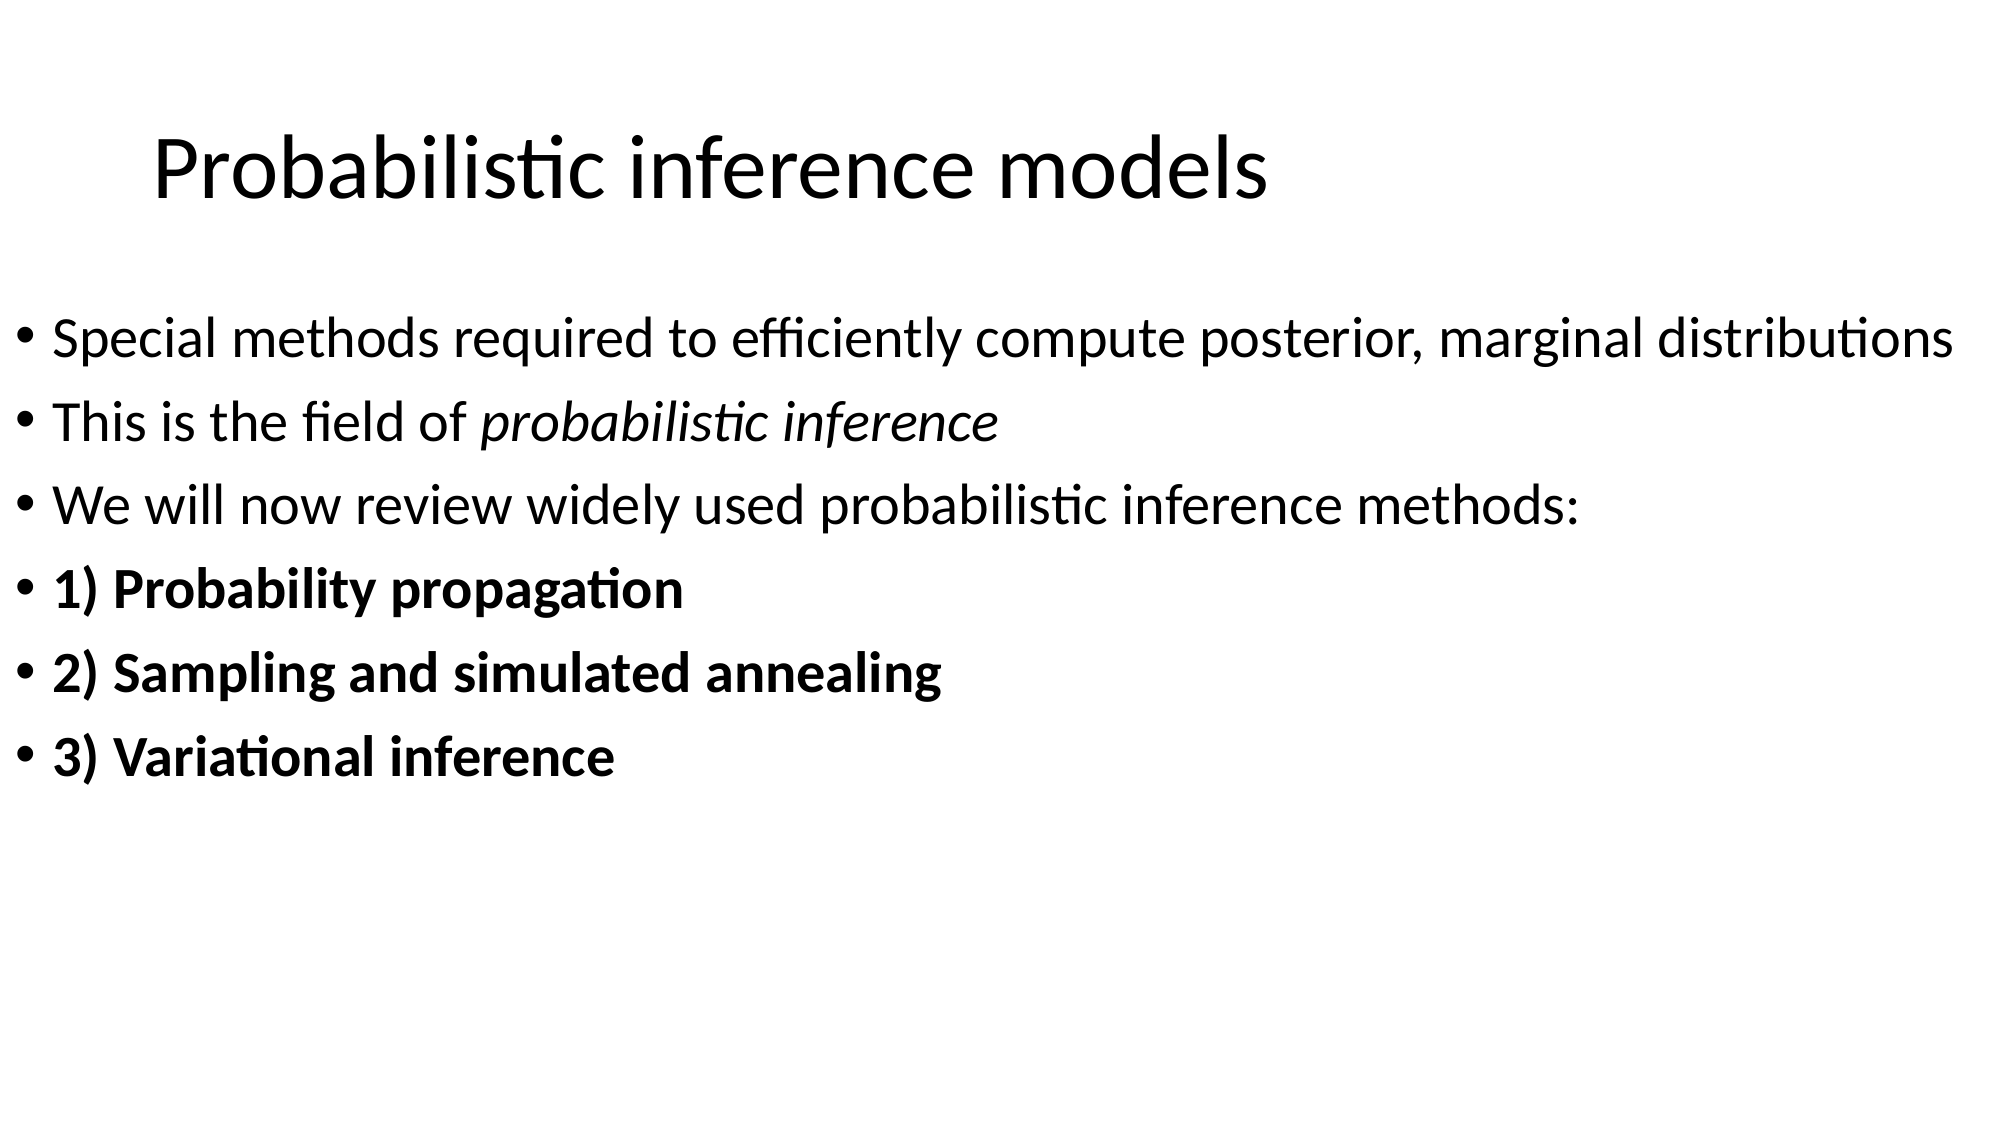

# Probabilistic inference models
Special methods required to efficiently compute posterior, marginal distributions
This is the field of probabilistic inference
We will now review widely used probabilistic inference methods:
1) Probability propagation
2) Sampling and simulated annealing
3) Variational inference